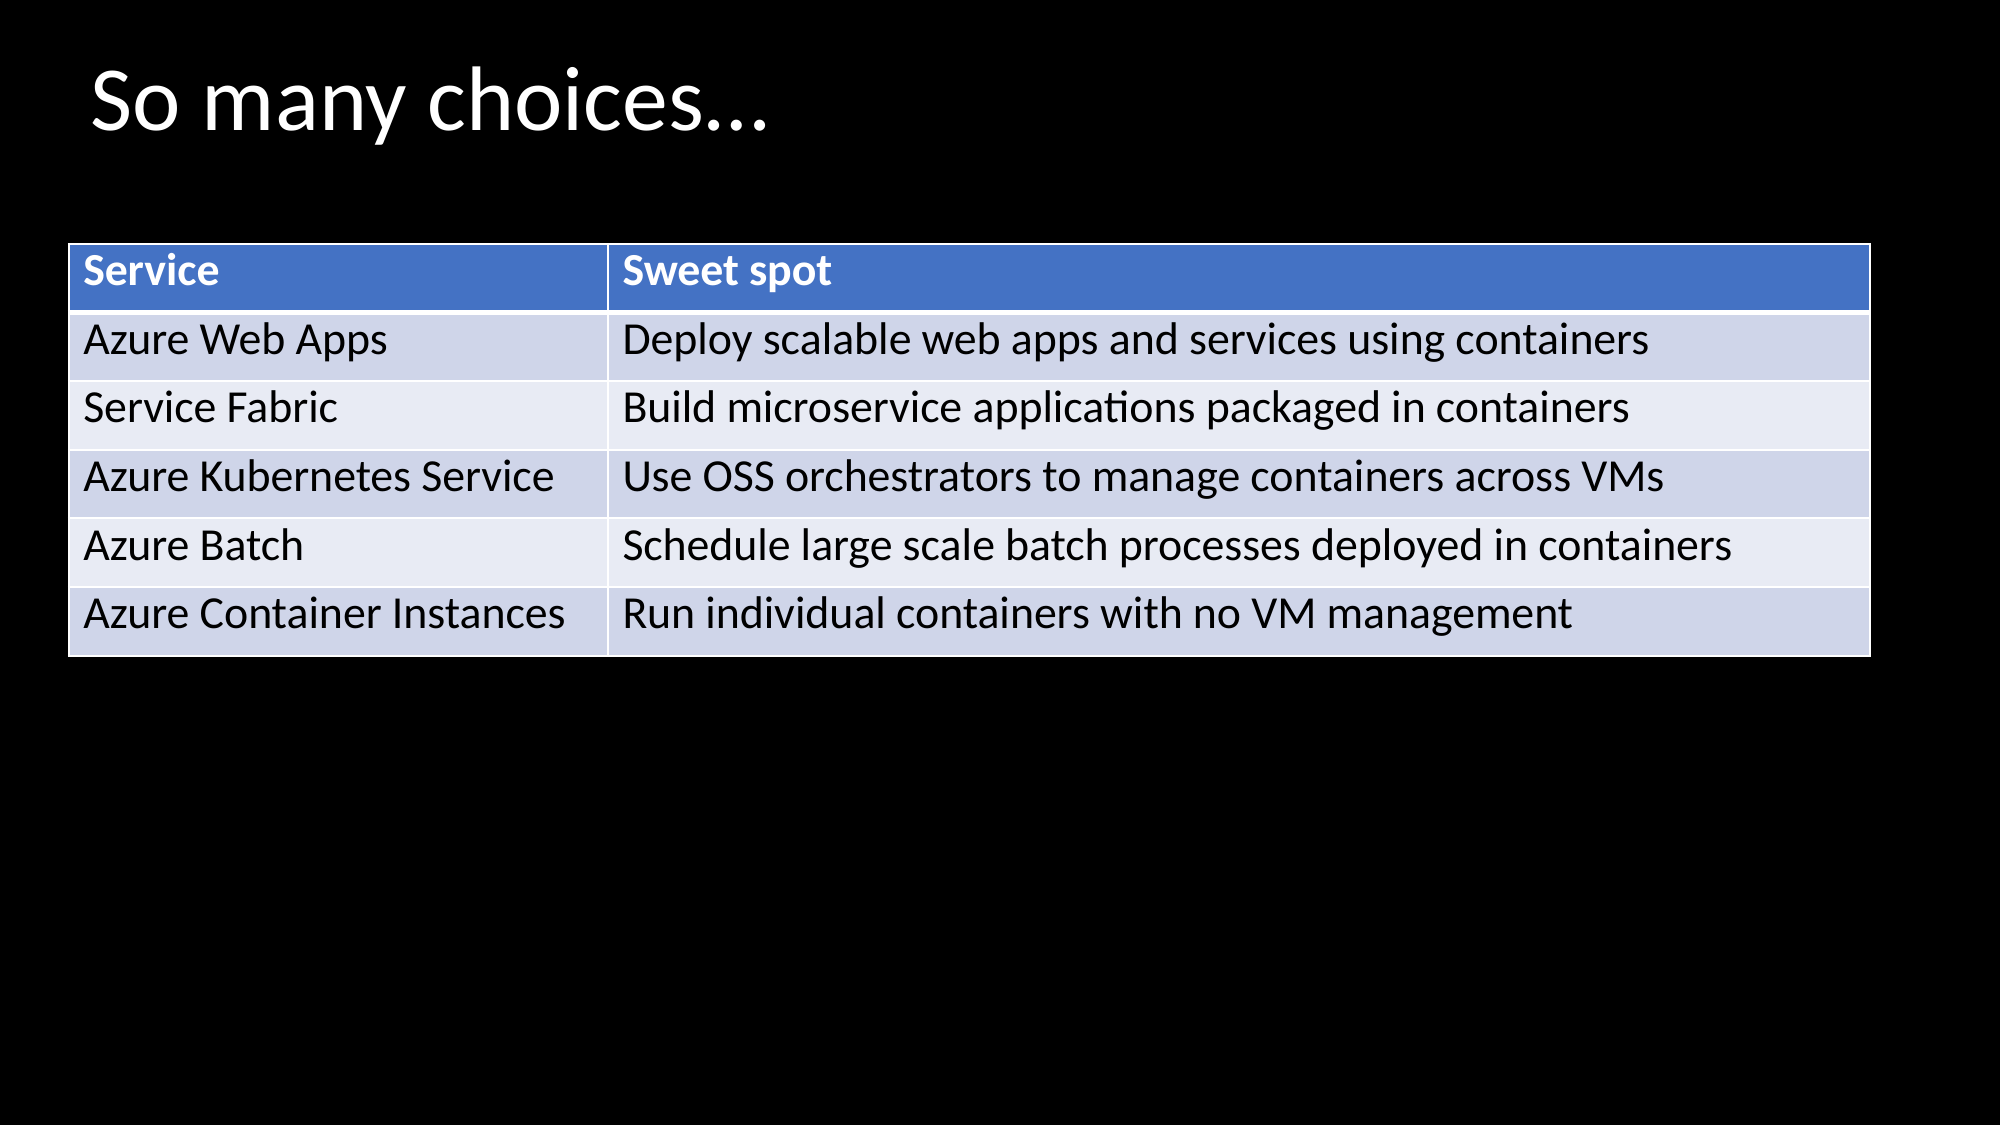

# So many choices…
| Service | Sweet spot |
| --- | --- |
| Azure Web Apps | Deploy scalable web apps and services using containers |
| Service Fabric | Build microservice applications packaged in containers |
| Azure Kubernetes Service | Use OSS orchestrators to manage containers across VMs |
| Azure Batch | Schedule large scale batch processes deployed in containers |
| Azure Container Instances | Run individual containers with no VM management |